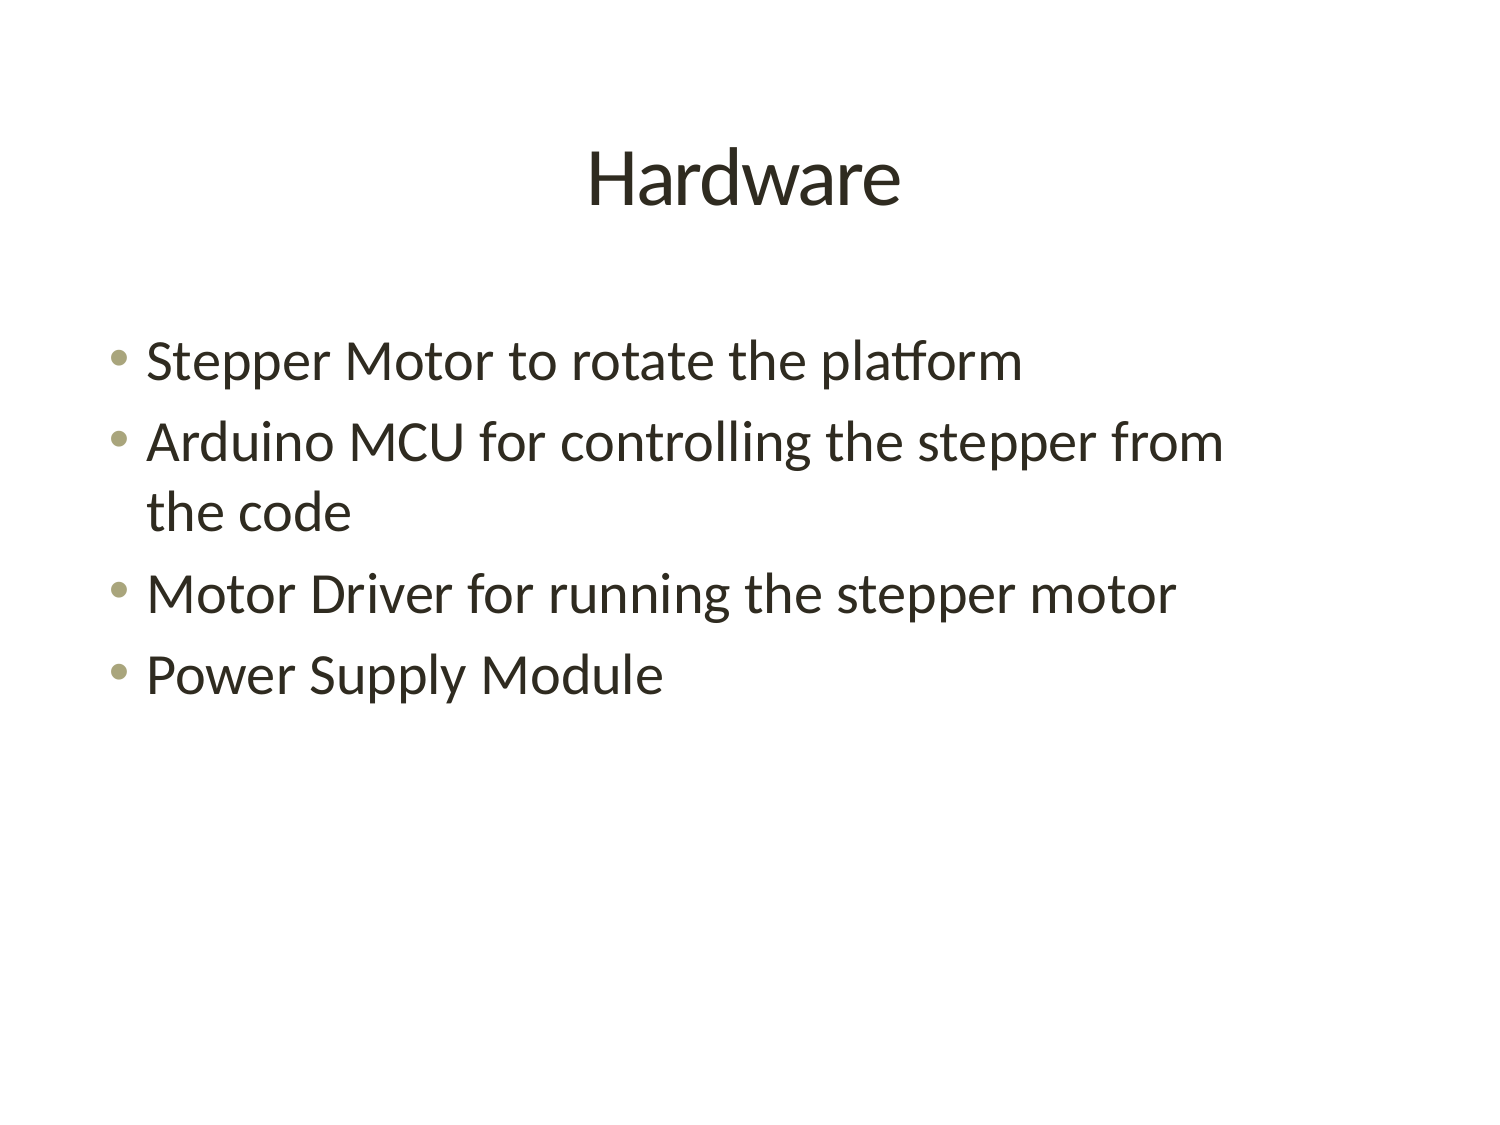

# Hardware
Stepper Motor to rotate the platform
Arduino MCU for controlling the stepper from the code
Motor Driver for running the stepper motor
Power Supply Module